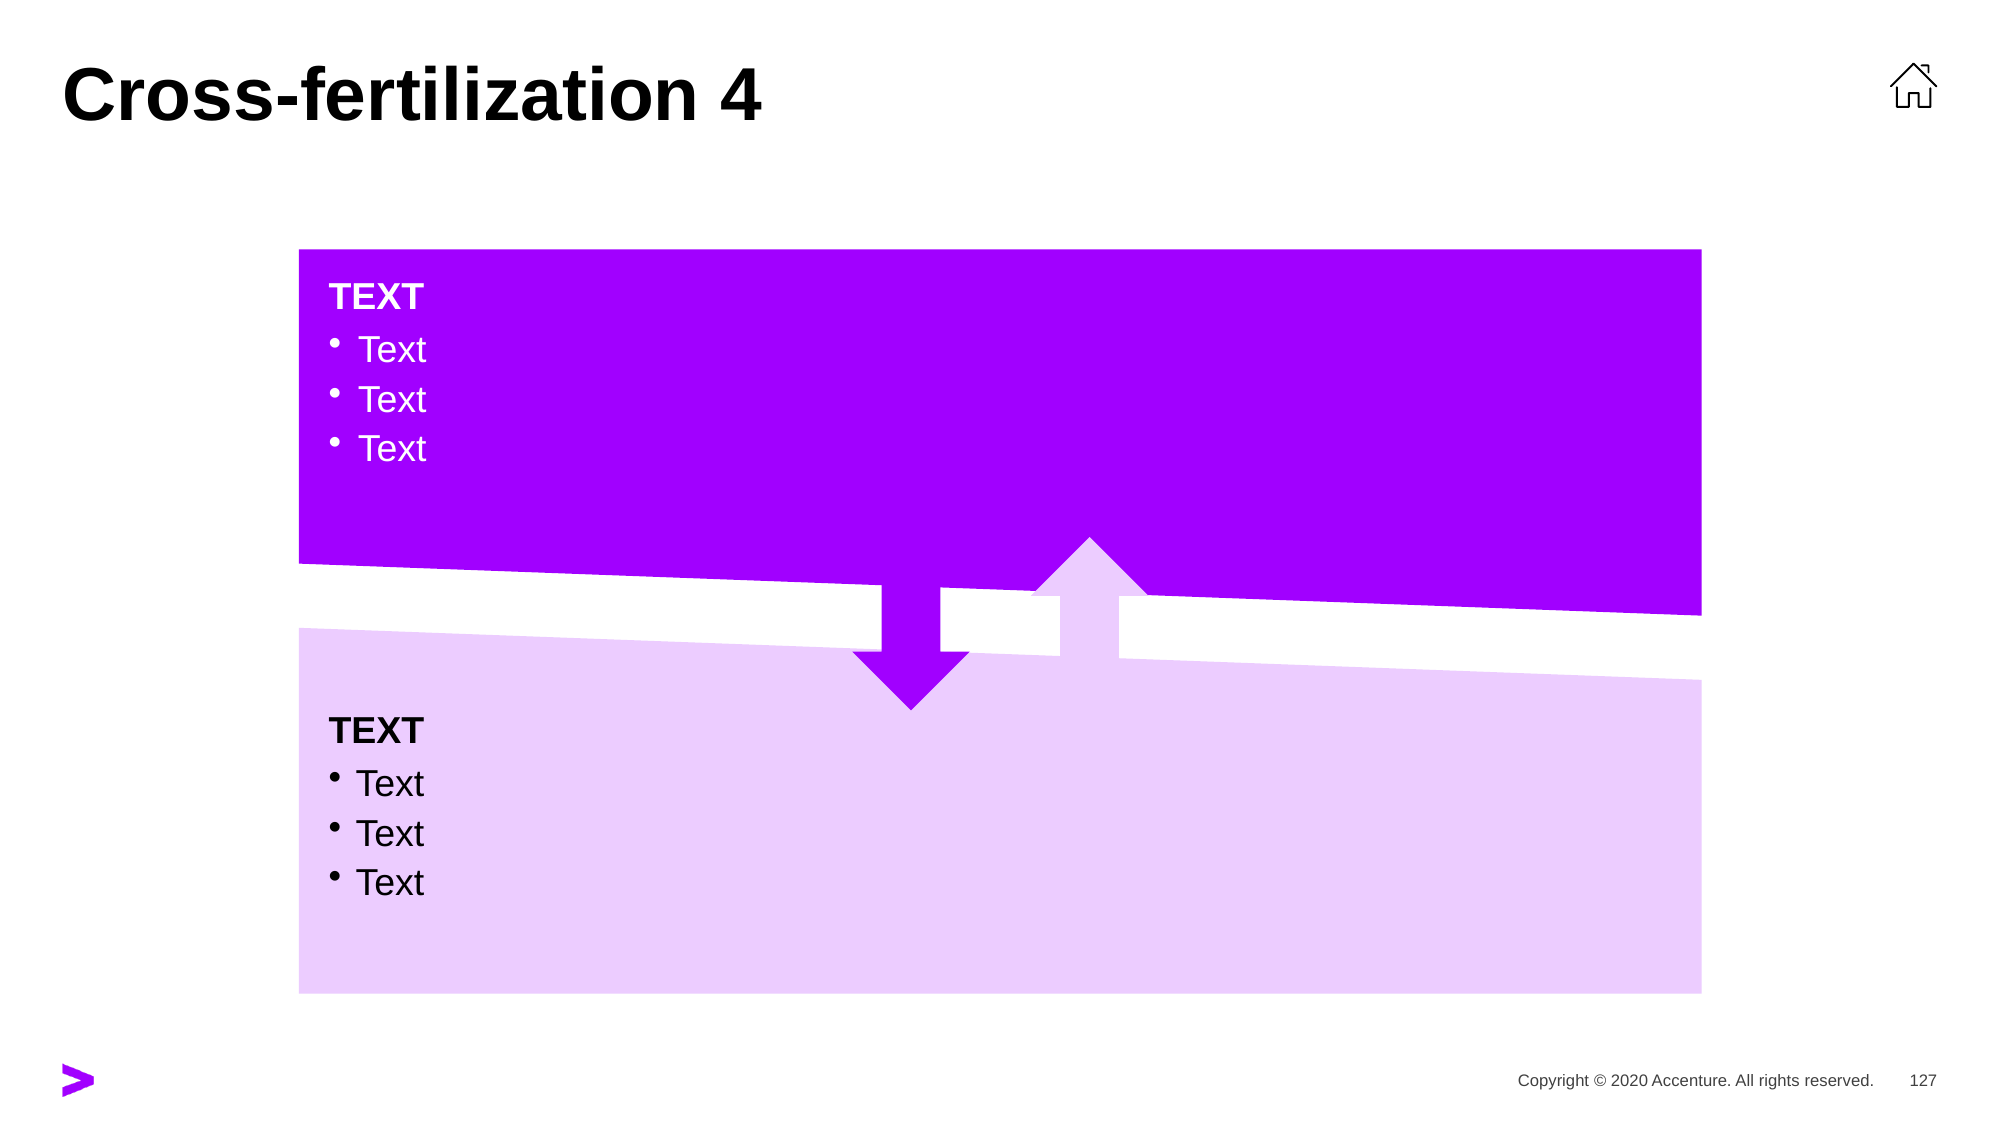

# Cross-fertilization 4

Text
Text
Text
Text

Text
Text
Text
Text